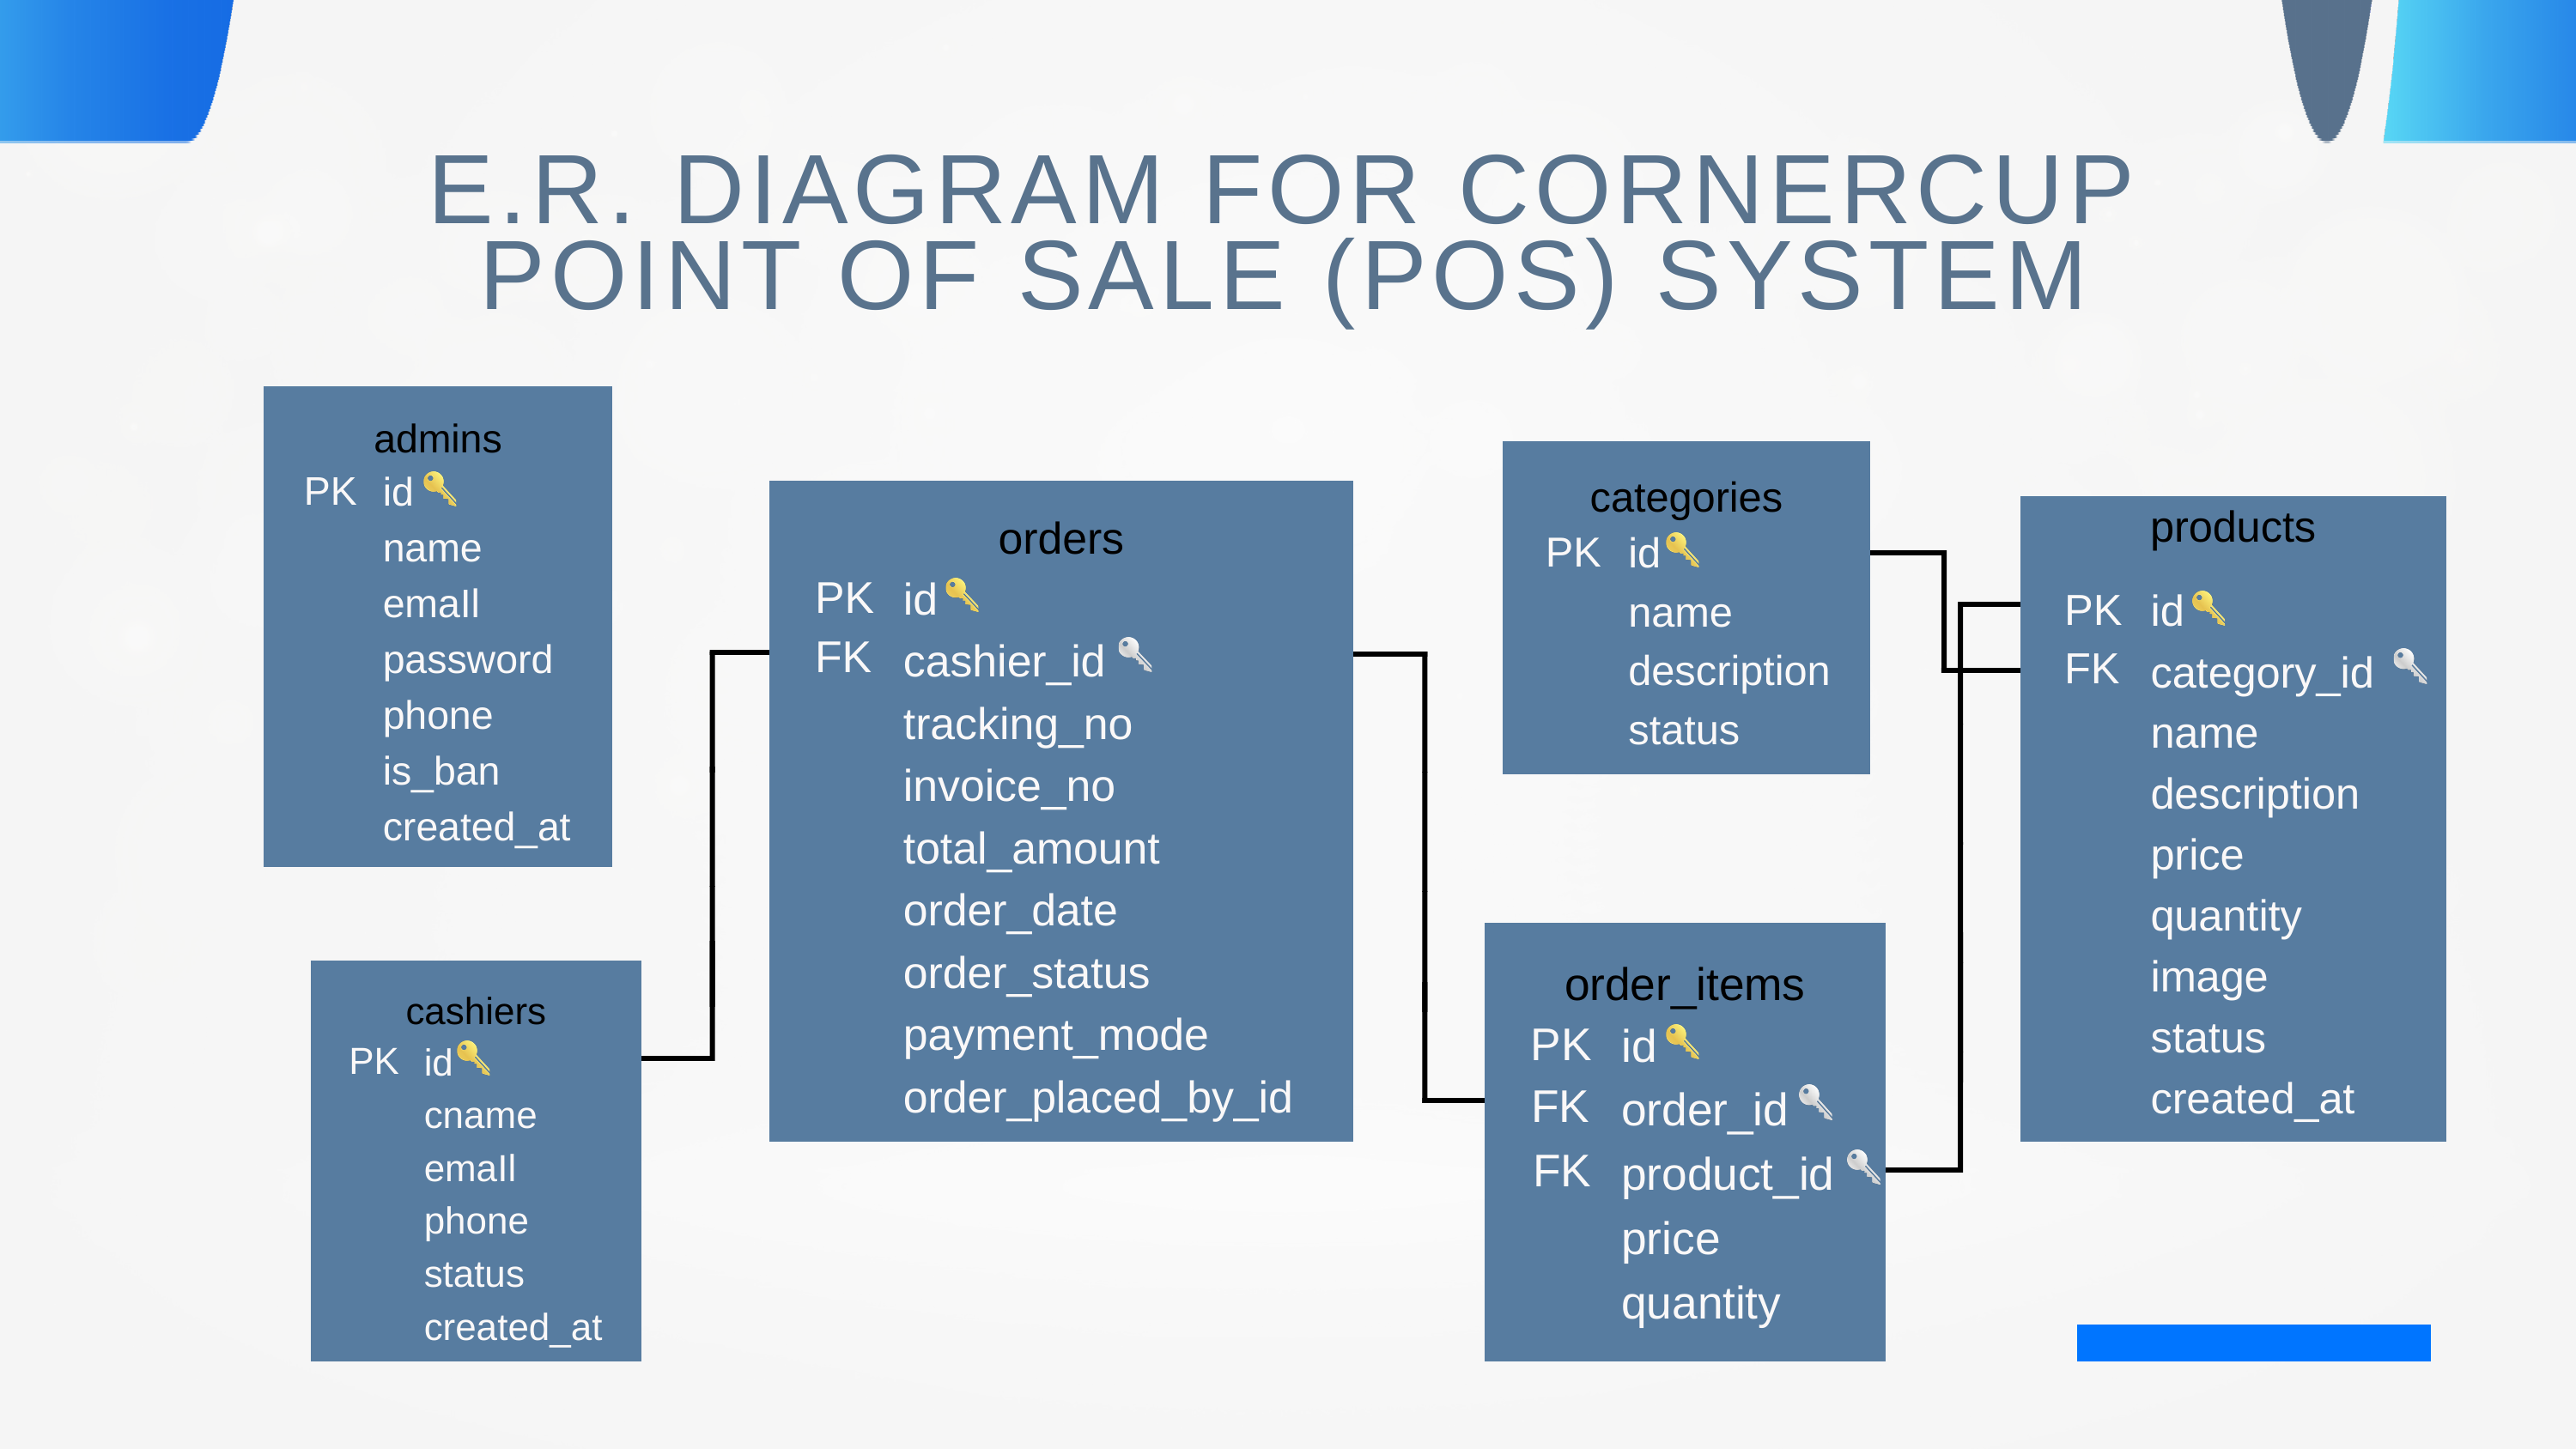

E.R. DIAGRAM FOR CORNERCUP POINT OF SALE (POS) SYSTEM

admins
PK
id
name
emaIl
password
phone
is_ban
created_at

categories
PK
id
name
description
status

orders
PK
id
cashier_id
tracking_no
invoice_no
total_amount
order_date
order_status
payment_mode
order_placed_by_id
FK

products
PK
id
category_id
name
description
price
quantity
image
status
created_at
FK

order_items
PK
id
order_id
product_id
price
quantity
FK
FK

cashiers
PK
id
cname
emaIl
phone
status
created_at